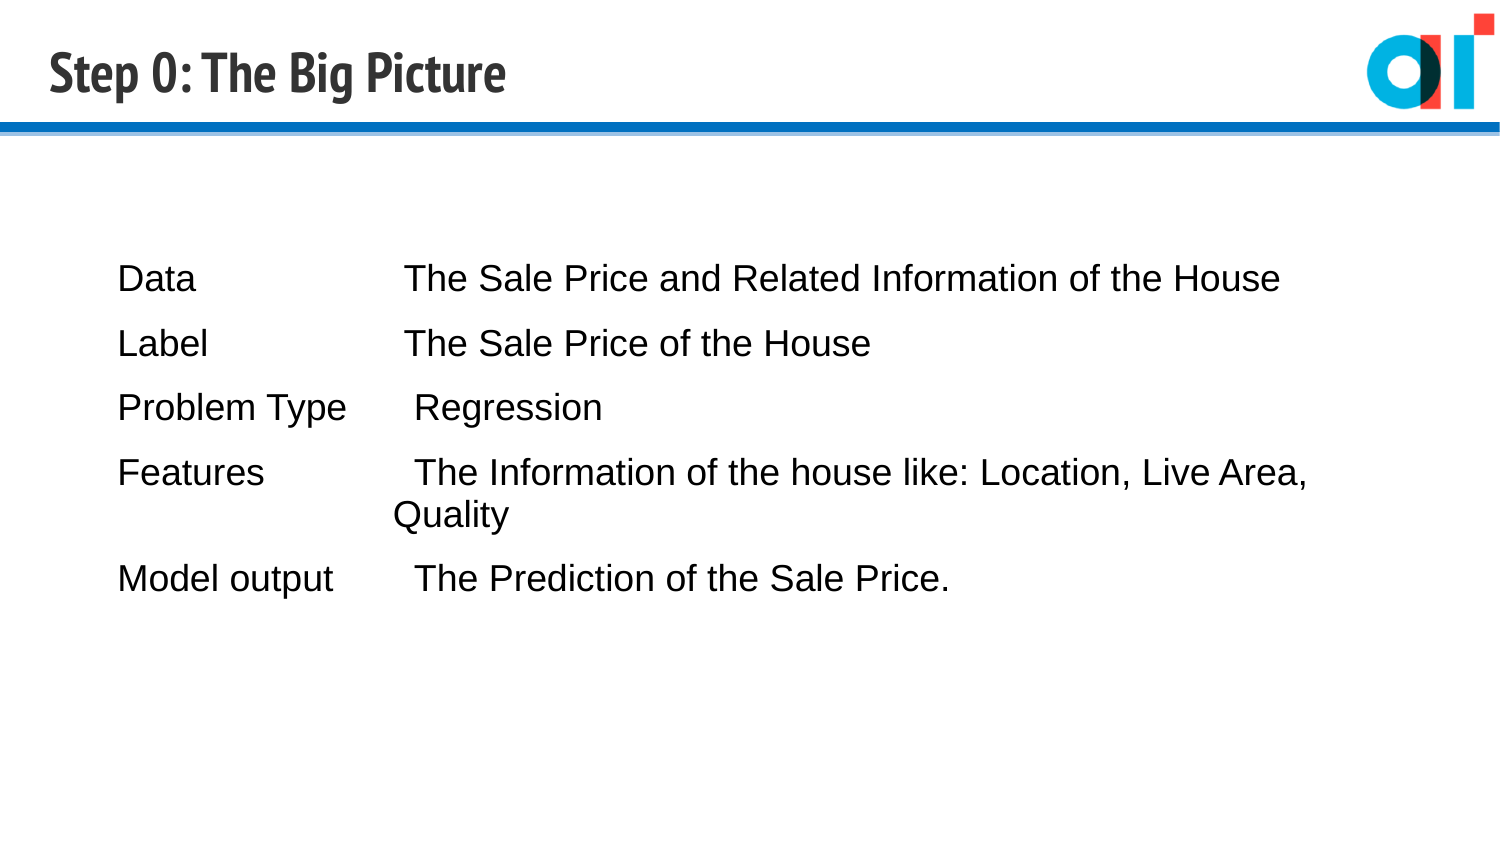

Step 0: The Big Picture
| Data | The Sale Price and Related Information of the House |
| --- | --- |
| Label | The Sale Price of the House |
| Problem Type | Regression |
| Features | The Information of the house like: Location, Live Area, Quality |
| Model output | The Prediction of the Sale Price. |